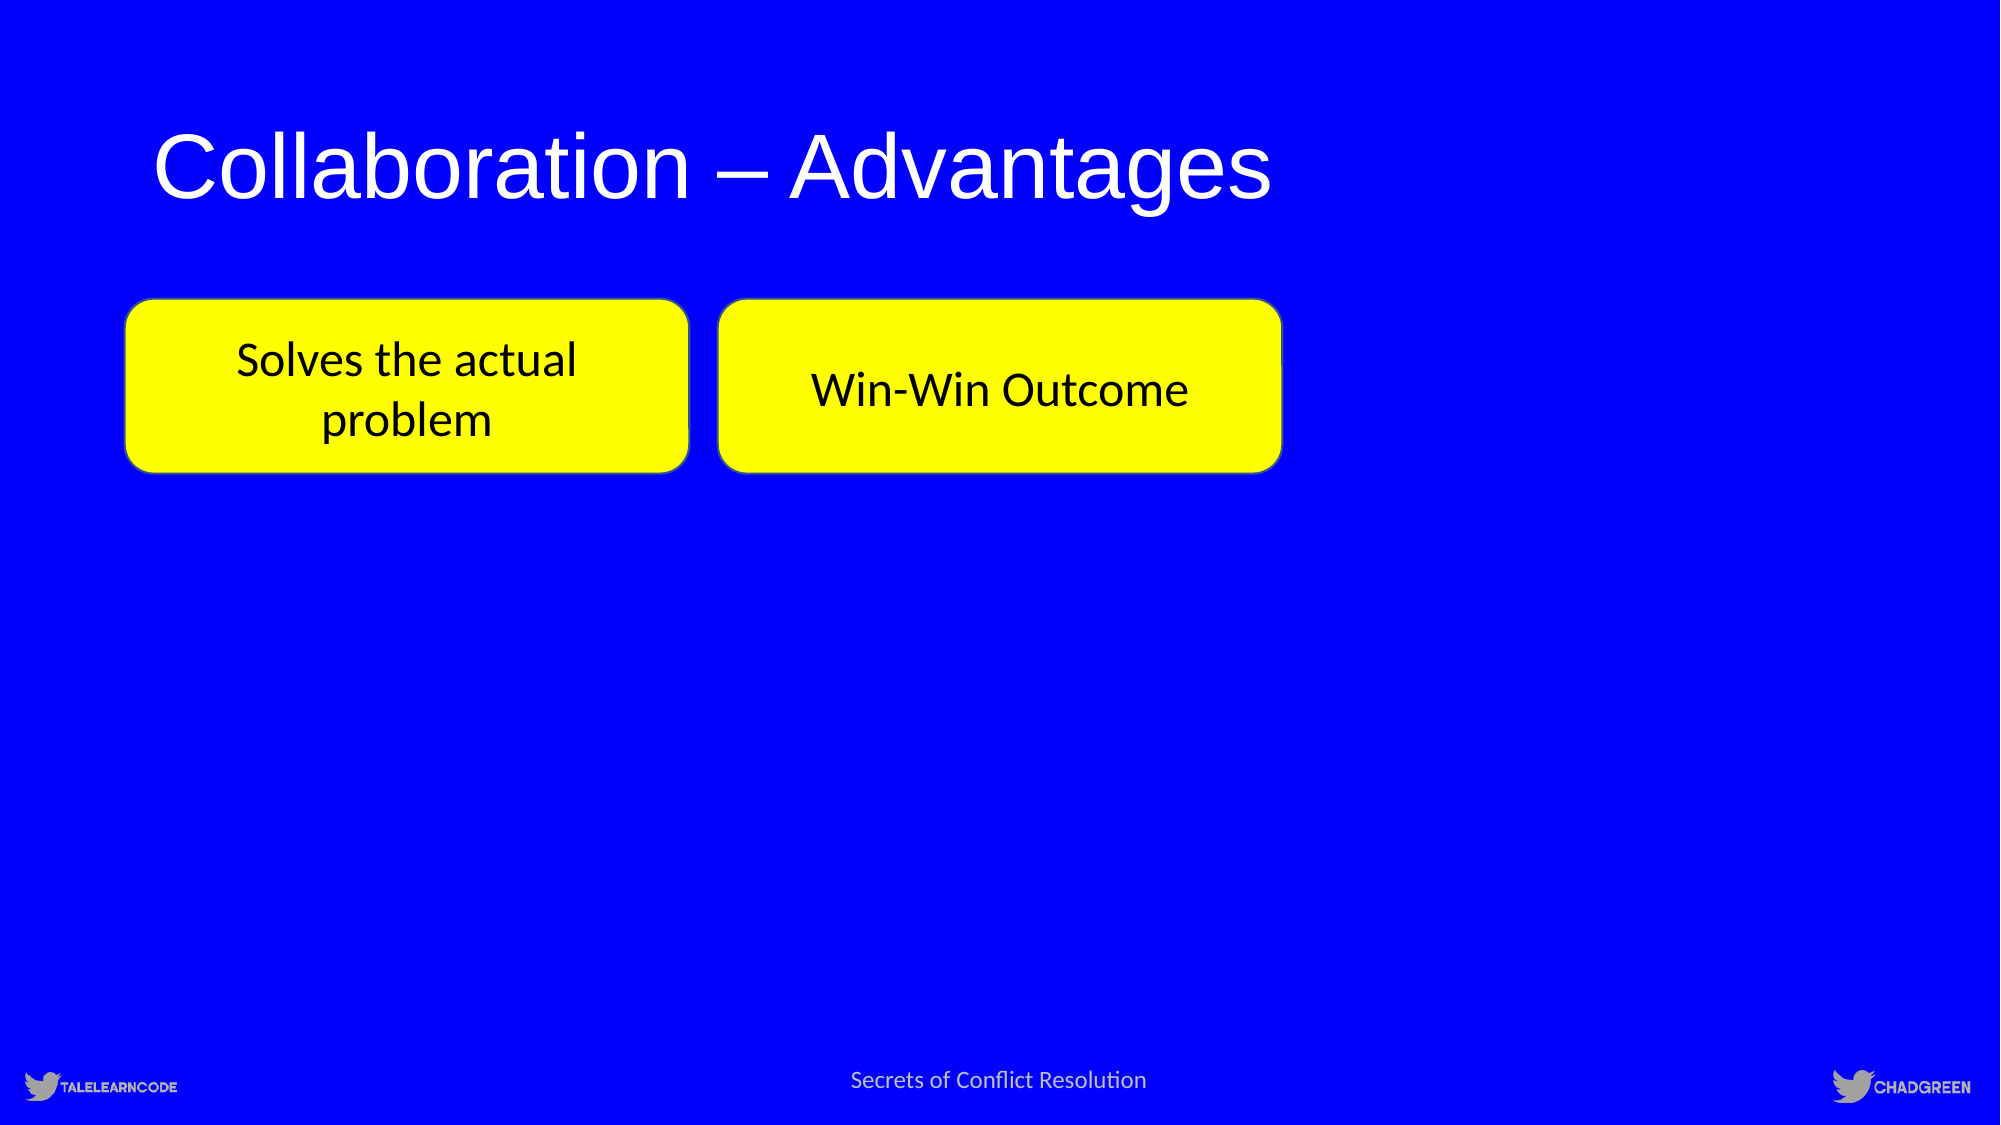

# Collaboration – Advantages
Solves the actual problem
Win-Win Outcome